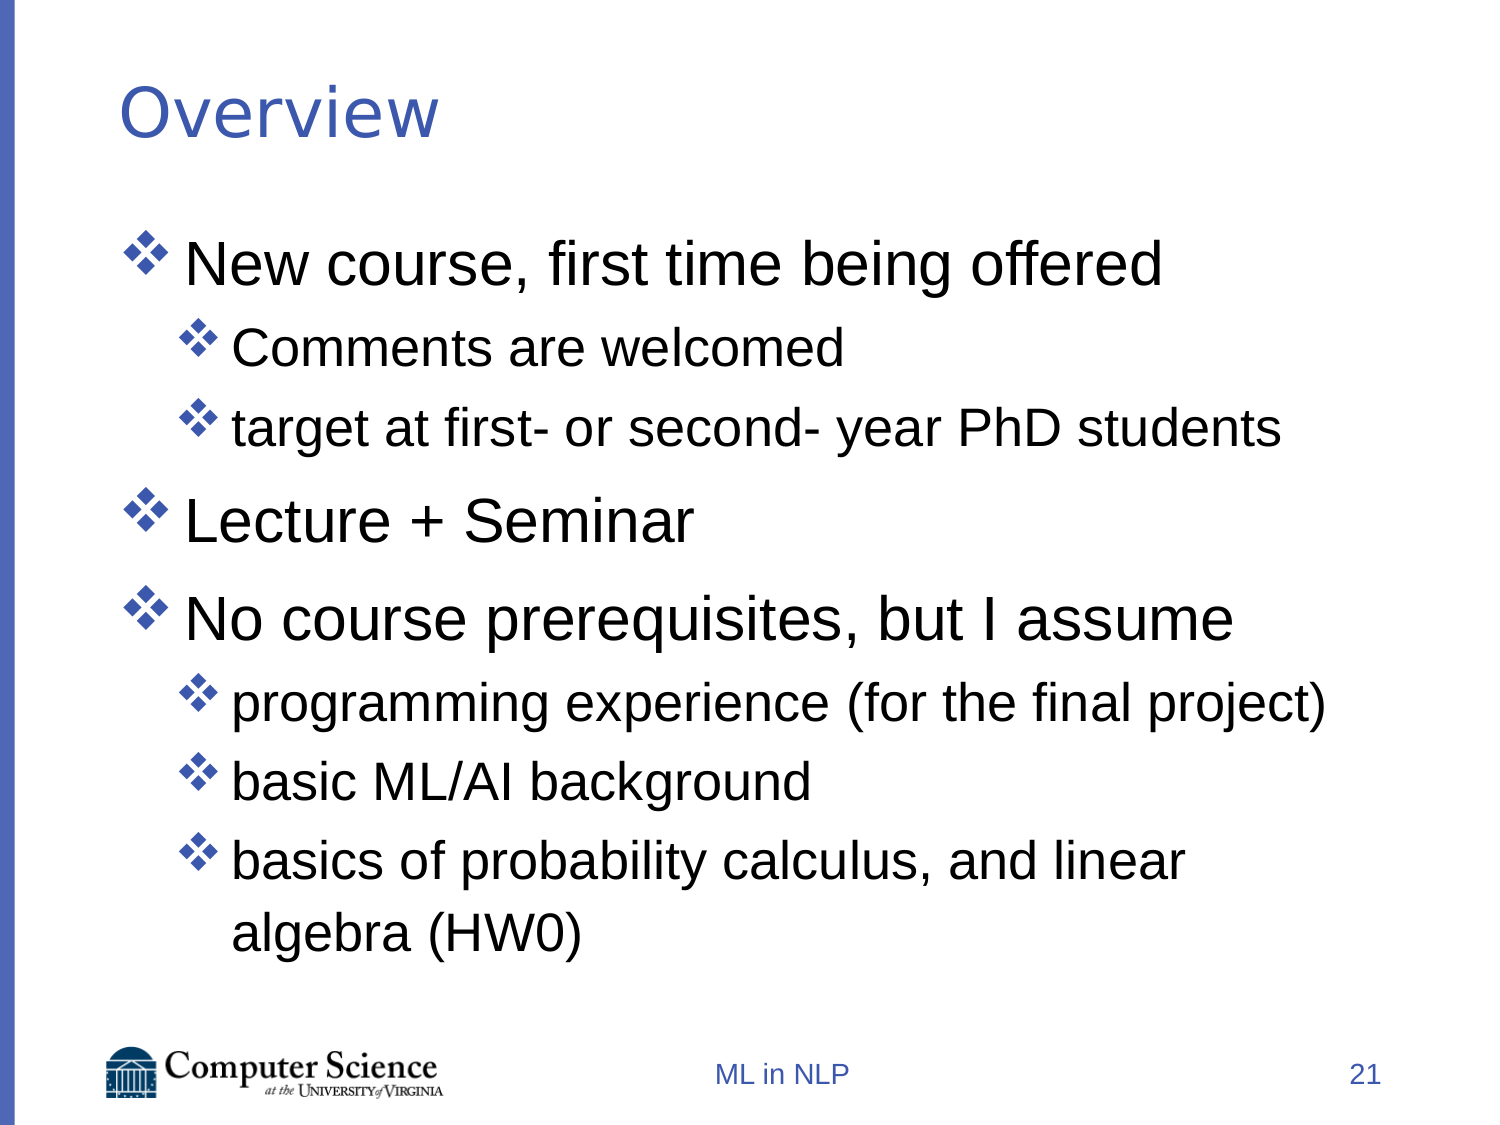

# Overview
New course, first time being offered
Comments are welcomed
target at first- or second- year PhD students
Lecture + Seminar
No course prerequisites, but I assume
programming experience (for the final project)
basic ML/AI background
basics of probability calculus, and linear algebra (HW0)
ML in NLP
21